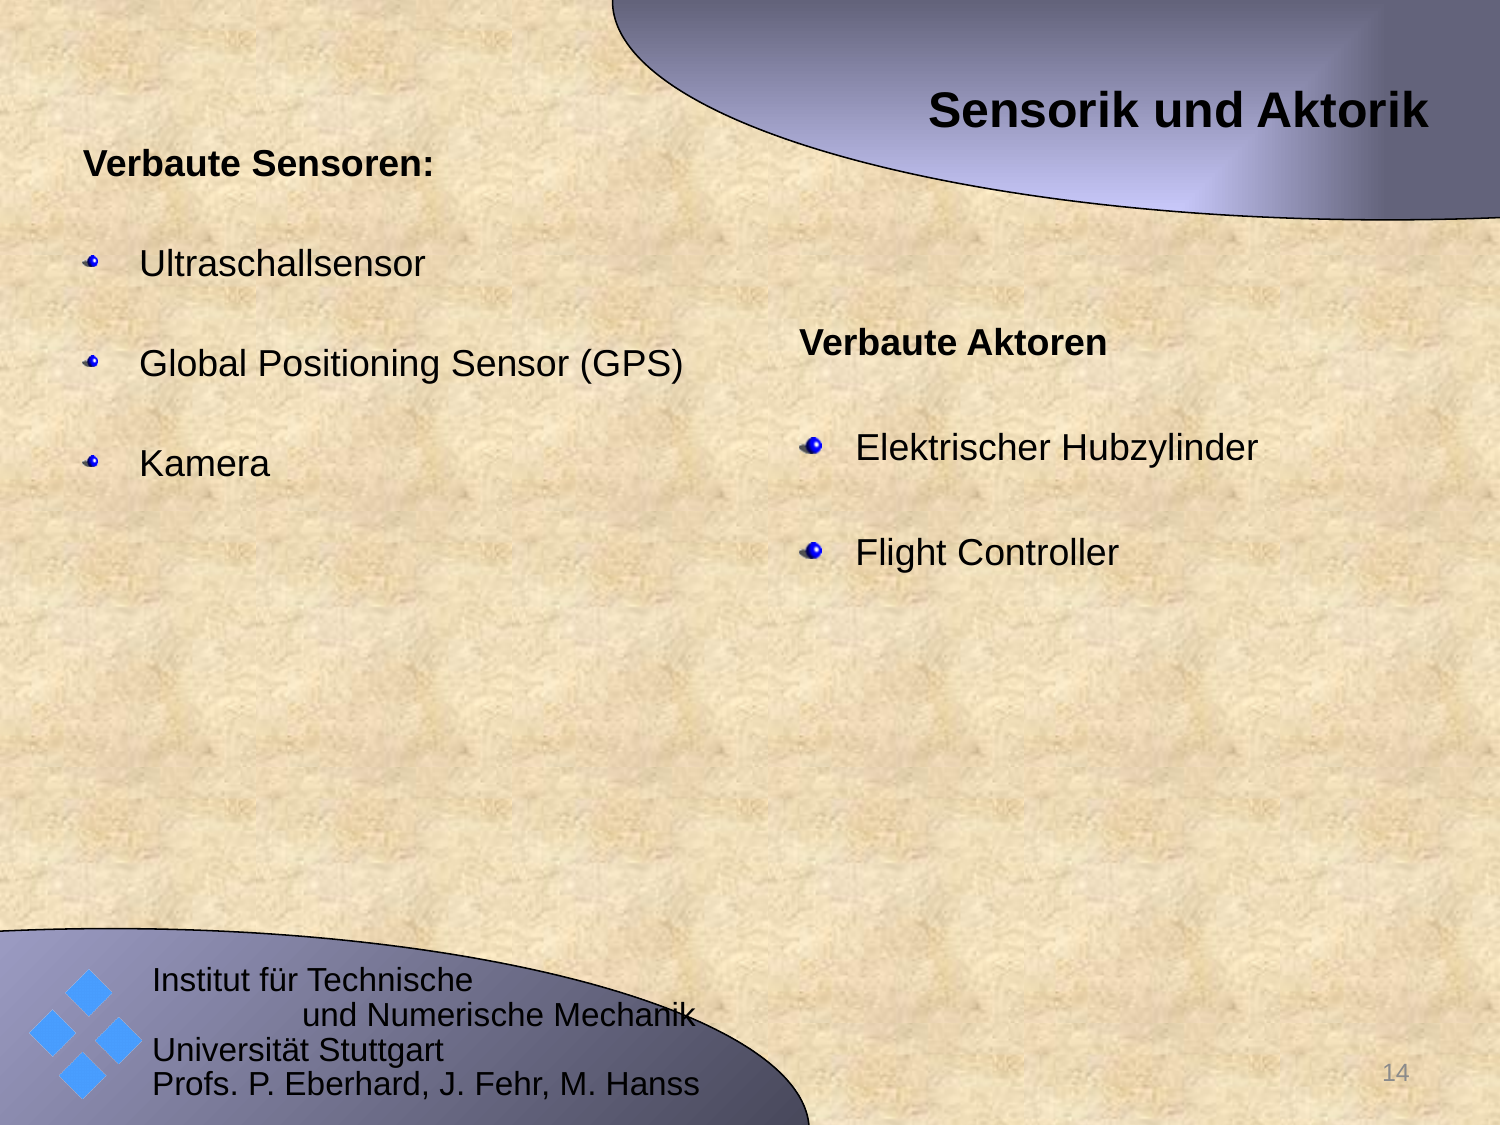

# Sensorik und Aktorik
Verbaute Sensoren:

Ultraschallsensor

Global Positioning Sensor (GPS)

Kamera

Verbaute Aktoren

Elektrischer Hubzylinder

Flight Controller
14